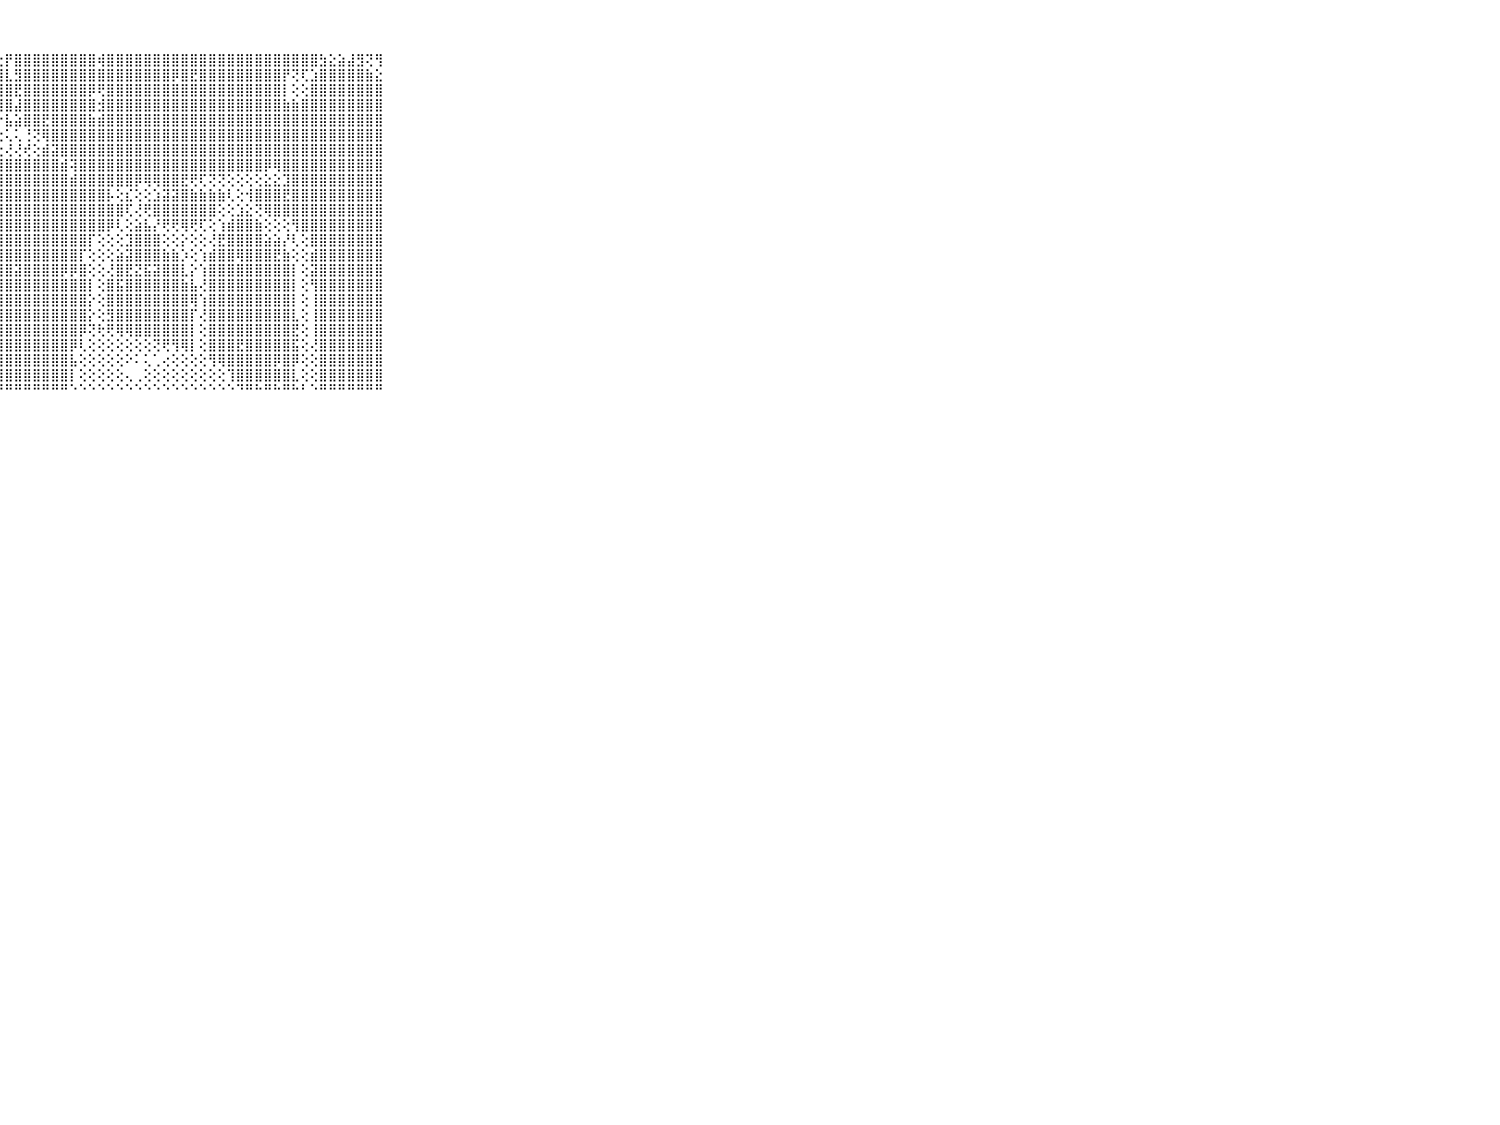

⠀⠀⠀⠀⠀⠀⠀⠀⠀⠀⠀⠀⠀⠀⠀⠀⠀⠀⠀⠀⠈⠝⣿⣿⣿⡿⢕⢕⡟⣿⣿⣿⣿⣿⣿⣿⣿⣿⢾⣿⣿⣿⣿⣿⣿⣿⣿⣿⣿⣿⣿⣿⣿⣿⣿⣿⣿⣿⣿⣿⣿⣿⣳⣕⣵⣼⣻⢝⢻⠀⠀⠀⠀⠀⠀⠀⠀⠀⠀⠀⠀
⠀⠀⠀⠀⠀⠀⠀⠀⠀⠀⠀⠀⠀⠀⠀⠀⠀⠀⠀⠀⠀⢠⡜⢻⢏⢕⢕⣾⣇⣻⣿⣿⣿⣿⣿⣿⣿⣿⣿⣿⣿⣿⣿⣿⣿⣿⡿⣿⣟⣿⣿⣿⣿⣿⣿⣿⣿⣿⡟⢝⢏⣱⣿⣿⣿⣿⣿⣷⣕⠀⠀⠀⠀⠀⠀⠀⠀⠀⠀⠀⠀
⠀⠀⠀⠀⠀⠀⠀⠀⠀⠀⠀⠀⠀⠀⠀⠀⠀⠀⠀⢄⢕⣿⣿⣧⣕⣳⣿⣿⣿⣟⣿⣿⣿⣿⣿⣿⣿⡿⢟⣿⣿⣿⣿⣿⣿⣿⣿⣿⣿⣿⣿⣿⣿⣿⣿⣿⣿⣿⡇⢕⢕⣿⣿⣿⣿⣿⣿⣿⣿⠀⠀⠀⠀⠀⠀⠀⠀⠀⠀⠀⠀
⠀⠀⠀⠀⠀⠀⠀⠀⠀⠀⠀⠀⠀⠀⠀⠀⠀⠀⠀⢜⢕⣿⣿⢏⢻⢿⣿⣿⣿⣼⣿⣿⣿⣿⣿⣿⣿⣿⣺⣿⣿⣿⣿⣿⣿⣿⣿⣿⣿⣿⣿⣿⣿⣿⣿⣿⣿⣿⣷⣷⣿⣿⣿⣿⣿⣿⣿⣿⣿⠀⠀⠀⠀⠀⠀⠀⠀⠀⠀⠀⠀
⠀⠀⠀⠀⠀⠀⠀⠀⠀⠀⠀⠀⠀⠀⠀⠀⠀⠀⠀⢕⢇⡿⢇⢁⢁⢕⢱⡕⣧⣵⣿⣿⣟⣿⣿⣿⣿⣷⣾⣿⣿⣿⣿⣿⣿⣿⣿⣿⣿⣿⣿⣿⣿⣿⣿⣿⣿⣿⣿⣿⣿⣿⣿⣿⣿⣿⣿⣿⣿⠀⠀⠀⠀⠀⠀⠀⠀⠀⠀⠀⠀
⠀⠀⠀⠀⠀⠀⠀⠀⠀⠀⠀⠀⠀⠀⠀⠀⠀⠀⠀⠕⠑⠁⠔⠕⢑⢜⢕⢔⢅⢅⢘⢝⢿⣿⣿⣿⣿⣿⣿⣿⣿⣿⣿⣿⣿⣿⣿⣿⣿⣿⣿⣿⣿⣿⣿⣿⣿⣿⣿⣿⣿⣿⣿⣿⣿⣿⣿⣿⣿⠀⠀⠀⠀⠀⠀⠀⠀⠀⠀⠀⠀
⠀⠀⠀⠀⠀⠀⠀⠀⠀⠀⠀⠀⠀⠀⠀⠀⠀⠀⢔⢄⢕⢕⢔⢕⢕⢕⢕⢕⢜⢜⢞⢕⣾⣽⣿⣿⣿⣿⣿⣿⣿⣿⣿⣿⣿⣿⣿⣿⣿⣿⣿⣿⣿⣿⣿⣿⣿⣿⣿⣿⣿⣿⣿⣿⣿⣿⣿⣿⣿⠀⠀⠀⠀⠀⠀⠀⠀⠀⠀⠀⠀
⠀⠀⠀⠀⠀⠀⠀⠀⠀⠀⠀⠀⠀⠀⢀⠀⠄⠀⢕⢕⢕⢕⣱⣵⣷⣷⣿⣿⣿⣿⣿⣿⣿⣿⣾⢽⣿⣿⣿⣿⣿⣿⣿⣿⣿⣿⣿⣿⣿⣿⣿⣿⣿⣿⣿⣿⡿⢿⣿⣿⣿⣿⣿⣿⣿⣿⣿⣿⣿⠀⠀⠀⠀⠀⠀⠀⠀⠀⠀⠀⠀
⠀⠀⠀⠀⠀⠀⠀⠀⠀⠀⠀⢀⠀⠀⢕⠀⠁⠀⢕⢕⢕⣱⣿⣿⣿⣿⣿⣿⣿⣿⣿⣿⣿⣿⣿⣾⣿⣿⣿⣿⣿⣿⡿⢿⢿⣿⣿⣟⢟⢏⢝⢝⢕⢕⢕⢕⣕⣕⣹⣿⣿⣿⣿⣿⣿⣿⣿⣿⣿⠀⠀⠀⠀⠀⠀⠀⠀⠀⠀⠀⠀
⠀⠀⠀⠀⠀⠀⠀⠀⠀⠀⠀⠁⠀⠀⢕⢕⢔⢕⢕⢕⢕⣿⣿⣿⣿⣿⣿⣿⣿⣿⣿⣿⣿⣿⣿⣿⣿⣿⣿⡧⢕⣎⢕⢕⣱⣽⣽⣿⣷⣷⣷⣷⢇⢕⢺⣿⣿⣿⣟⣿⣿⣿⣿⣿⣿⣿⣿⣿⣿⠀⠀⠀⠀⠀⠀⠀⠀⠀⠀⠀⠀
⠀⠀⠀⠀⠀⠀⠀⠀⠀⠀⠀⢄⠀⠀⢄⢕⢕⢕⢕⢕⢕⣿⣿⣿⣿⣿⣿⣿⣿⣿⣿⣿⣿⣿⣿⣿⣿⣿⣿⣿⣿⢏⢜⢟⣿⣿⣿⣿⣿⣿⣿⢕⢕⣱⣕⢝⢿⣿⣿⣿⣿⣿⣿⣿⣿⣿⣿⣿⣿⠀⠀⠀⠀⠀⠀⠀⠀⠀⠀⠀⠀
⠀⠀⠀⠀⠀⠀⠀⠀⠀⠀⠀⢕⠀⠀⢕⢕⢕⢁⢕⢱⣾⣼⣿⣿⣽⣿⣿⣿⣿⣿⣿⣿⣿⣿⣿⣿⣿⣿⣿⡿⢇⢕⣵⣧⡜⢟⢟⢿⢟⢏⢕⢱⣾⣿⣿⣷⢕⢕⢕⢻⣿⣿⣿⣿⣿⣿⣿⣿⣿⠀⠀⠀⠀⠀⠀⠀⠀⠀⠀⠀⠀
⠀⠀⠀⠀⠀⠀⠀⠀⠀⠀⠀⠔⠀⢀⢕⢕⠕⢕⢕⢸⣿⣿⣿⣿⣿⣿⣿⣿⣿⣿⣿⣿⣿⣿⣿⣿⣿⡏⢕⢕⢕⣹⣿⣿⣿⢕⢕⡕⢕⢕⢜⣟⣿⣿⣿⣿⣵⣵⡜⢇⢕⣿⣿⣿⣿⣿⣿⣿⣿⠀⠀⠀⠀⠀⠀⠀⠀⠀⠀⠀⠀
⠀⠀⠀⠀⠀⠀⠀⠀⠀⠀⠀⠀⠀⢕⢕⢕⢑⢕⢕⣟⣿⣿⣿⣿⣿⣿⣿⣿⣿⣿⣿⣿⣿⣿⣿⣿⡏⢕⢕⢕⣵⣽⣿⣿⣿⣷⣷⡱⢕⢱⣾⣿⣿⢿⣿⣿⣿⣟⣷⢕⢕⣾⣿⣿⣿⣿⣿⣿⣿⠀⠀⠀⠀⠀⠀⠀⠀⠀⠀⠀⠀
⠀⠀⠀⠀⠀⠀⠀⠀⠀⠀⠀⠀⠀⢕⢕⢕⢄⢔⢕⢸⣿⣿⣿⣿⣿⣿⣿⣽⣿⣽⣿⣿⣿⣿⡿⡿⣿⢕⢕⢜⣿⣟⣝⣯⣽⣿⣿⣇⡕⢱⣿⣿⣿⣿⣿⣿⣿⣿⣿⡇⢕⣽⣿⣿⣿⣿⣿⣿⣿⠀⠀⠀⠀⠀⠀⠀⠀⠀⠀⠀⠀
⠀⠀⠀⠀⠀⠀⠀⠀⠀⠀⠀⠀⠀⢕⢕⢕⢕⢅⢕⢸⢿⣿⣿⣿⣿⣿⣿⣿⣿⣿⣿⣿⣿⣿⣿⣿⣿⡇⢕⣿⣯⣿⣿⣿⣿⣿⣿⣷⣧⢜⣿⣿⣿⣿⣿⣿⣿⣿⣿⡇⢕⢻⣿⣿⣿⣿⣿⣿⣿⠀⠀⠀⠀⠀⠀⠀⠀⠀⠀⠀⠀
⠀⠀⠀⠀⠀⠀⠀⠀⠀⠀⠀⠀⠀⢕⢕⢕⢕⢕⢕⢜⢝⣝⣽⣏⣽⣿⣿⣿⣿⣿⣿⣿⣿⣿⣿⣿⣿⡕⢕⣿⣿⣿⣿⣿⣿⣿⣿⣿⢿⢱⣿⣿⣿⣿⣿⣿⣿⣿⣿⡇⢕⢸⣿⣿⣿⣿⣿⣿⣿⠀⠀⠀⠀⠀⠀⠀⠀⠀⠀⠀⠀
⠀⠀⠀⠀⠀⠀⠀⠀⠀⠀⠀⠀⠀⢕⢕⢕⢕⢑⢕⢕⢸⣿⣿⣿⣿⣿⣿⣿⣿⣿⣿⣿⣿⣿⣿⣿⣿⡕⢕⣻⣿⣿⣿⣿⣿⣿⣿⣿⡏⢜⣿⣿⣿⣿⣿⣿⣿⣿⣿⣇⢕⢸⣿⣿⣿⣿⣿⣿⣿⠀⠀⠀⠀⠀⠀⠀⠀⠀⠀⠀⠀
⠀⠀⠀⠀⠀⠀⠀⠀⠀⠀⠀⠀⠀⢕⢕⢕⢕⢕⢕⢕⠜⢹⣿⣿⣿⣿⣿⣿⣿⣿⣿⣿⣿⣿⣿⣿⡿⢝⢗⢟⢿⢿⣿⣿⣿⣿⣿⣿⡇⢕⣿⣿⣿⣿⣿⣿⣿⣿⣿⣟⢕⢸⣿⣿⣿⣿⣿⣿⣿⠀⠀⠀⠀⠀⠀⠀⠀⠀⠀⠀⠀
⠀⠀⠀⠀⠀⠀⠀⠀⠀⠀⠀⠀⢀⢅⢕⠕⠑⠁⠀⠀⠀⣾⣿⣿⣿⣿⣿⣿⣿⣿⣿⣿⣿⣿⣿⡿⢇⢕⢕⢕⢕⢕⢕⢕⢝⢟⢻⢿⡇⢕⣿⣿⣿⣟⣿⣿⣿⣿⣿⣯⢕⢜⣿⣿⣿⣿⣿⣿⣿⠀⠀⠀⠀⠀⠀⠀⠀⠀⠀⠀⠀
⠀⠀⠀⠀⠀⠀⠀⠀⠀⠀⠀⠀⠁⠁⠀⠀⠀⠀⠀⠀⠀⣿⣿⣿⣿⣿⣿⣿⣿⣿⣿⣿⣿⣿⣿⣧⢕⢕⢕⢕⢕⠕⠅⢅⢁⢔⢕⢕⢕⢕⢻⢿⣿⣿⣿⣿⣿⡿⣿⡿⢕⢕⣿⣿⣿⣿⣿⣿⣿⠀⠀⠀⠀⠀⠀⠀⠀⠀⠀⠀⠀
⠀⠀⠀⠀⠀⠀⠀⠀⠀⠀⠀⠀⠀⢀⢀⢀⢀⢄⢔⢔⠀⠜⣿⣻⣿⣿⣿⣿⣿⣿⣿⣿⣿⣿⣿⡇⢕⢕⢕⢕⢕⢄⢀⢕⢕⢕⢕⢕⢕⢕⢕⢕⢹⣿⣿⣿⣿⣿⣿⣇⢕⢕⣿⣿⣿⣿⣿⣿⣿⠀⠀⠀⠀⠀⠀⠀⠀⠀⠀⠀⠀
⠀⠀⠀⠀⠀⠀⠀⠀⠀⠀⠀⠀⠀⠑⠑⠑⠑⠑⠑⠑⠐⠑⠛⠛⠛⠛⠛⠛⠛⠛⠛⠛⠛⠛⠛⠑⠑⠑⠑⠑⠑⠑⠑⠑⠑⠑⠑⠑⠑⠑⠑⠑⠑⠙⠛⠓⠛⠓⠛⠓⠃⠑⠛⠛⠛⠛⠛⠛⠛⠀⠀⠀⠀⠀⠀⠀⠀⠀⠀⠀⠀